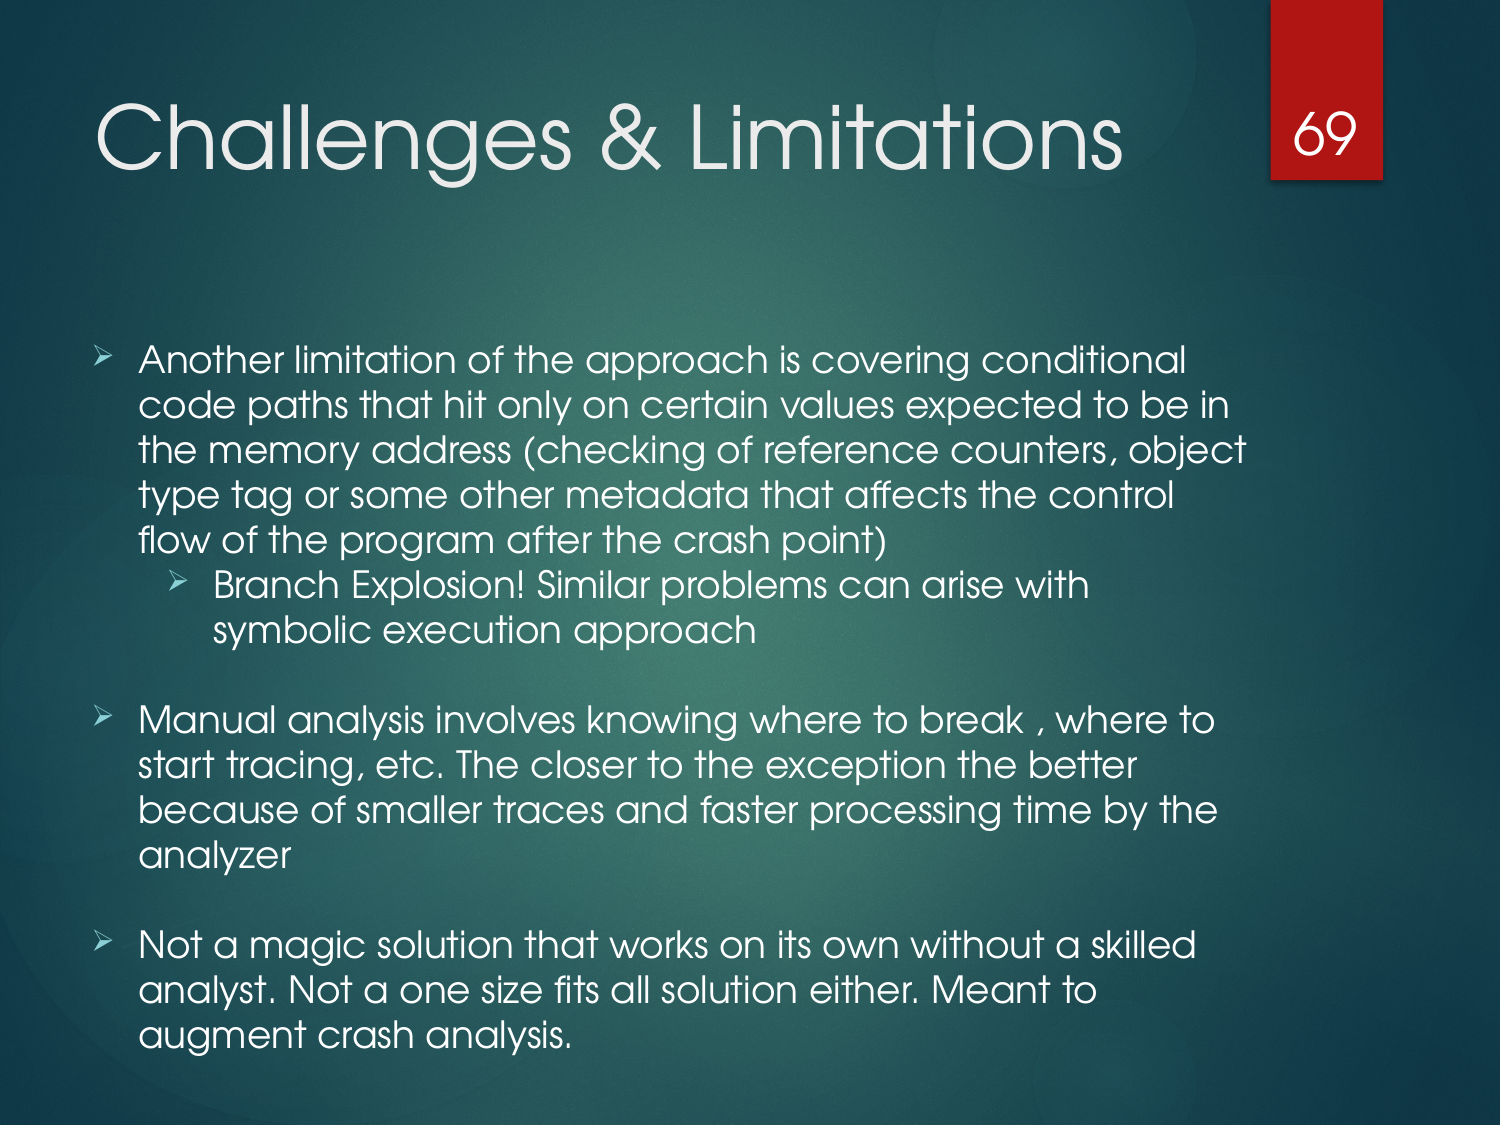

69
Challenges & Limitations

Another limitation of the approach is covering conditional code paths that hit only on certain values expected to be in the memory address (checking of reference counters, object type tag or some other metadata that affects the control flow of the program after the crash point)
Branch Explosion! Similar problems can arise with symbolic execution approach

Manual analysis involves knowing where to break , where to start tracing, etc. The closer to the exception the better because of smaller traces and faster processing time by the analyzer

Not a magic solution that works on its own without a skilled analyst. Not a one size fits all solution either. Meant to augment crash analysis.